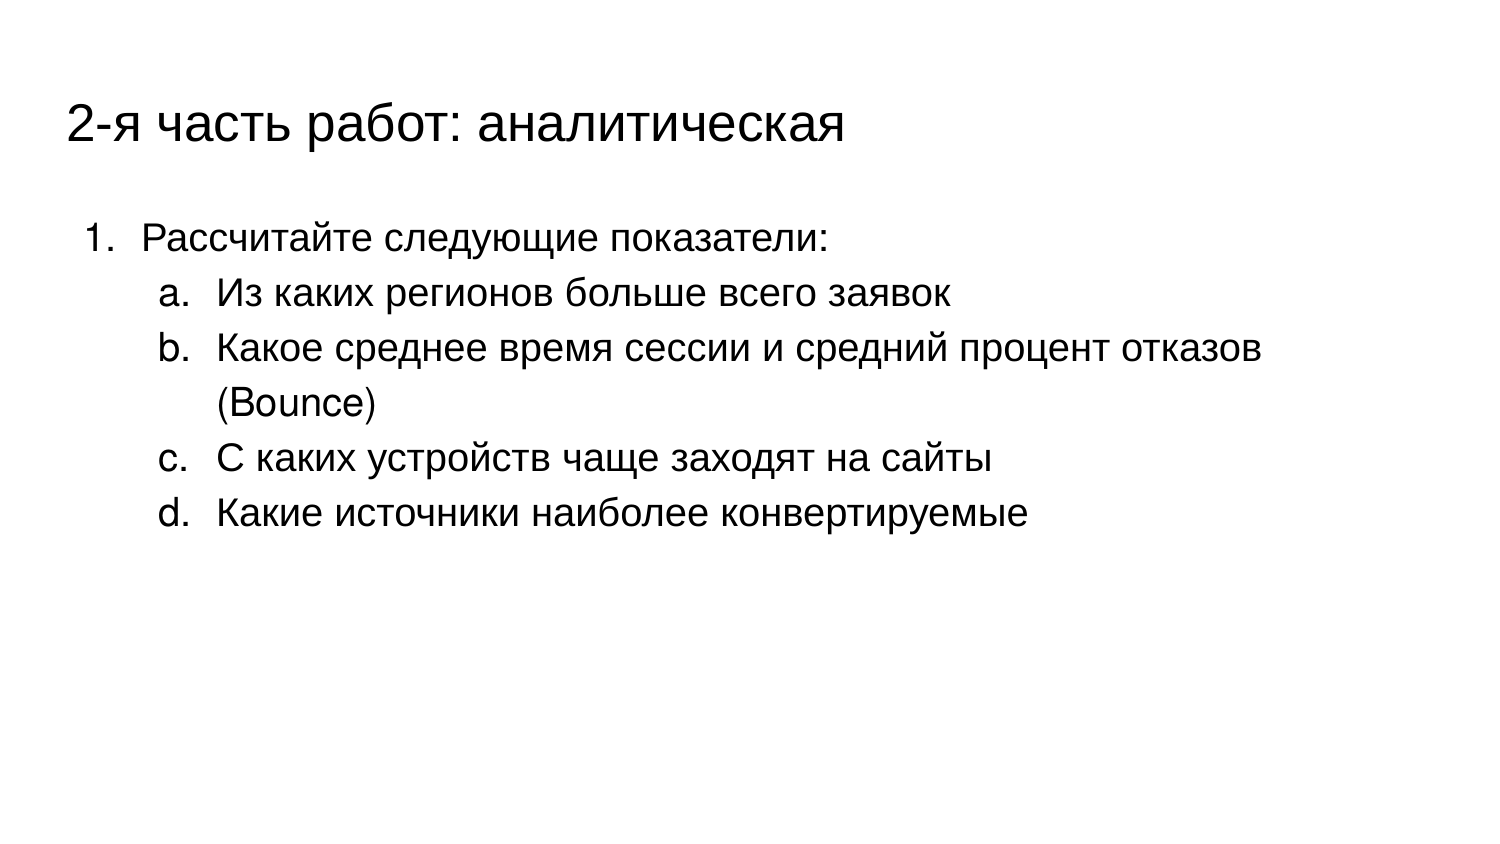

# 2-я часть работ: аналитическая
Рассчитайте следующие показатели:
Из каких регионов больше всего заявок​
Какое среднее время сессии и средний процент отказов (Bounce)​
С каких устройств чаще заходят на сайты​
Какие источники наиболее конвертируемые